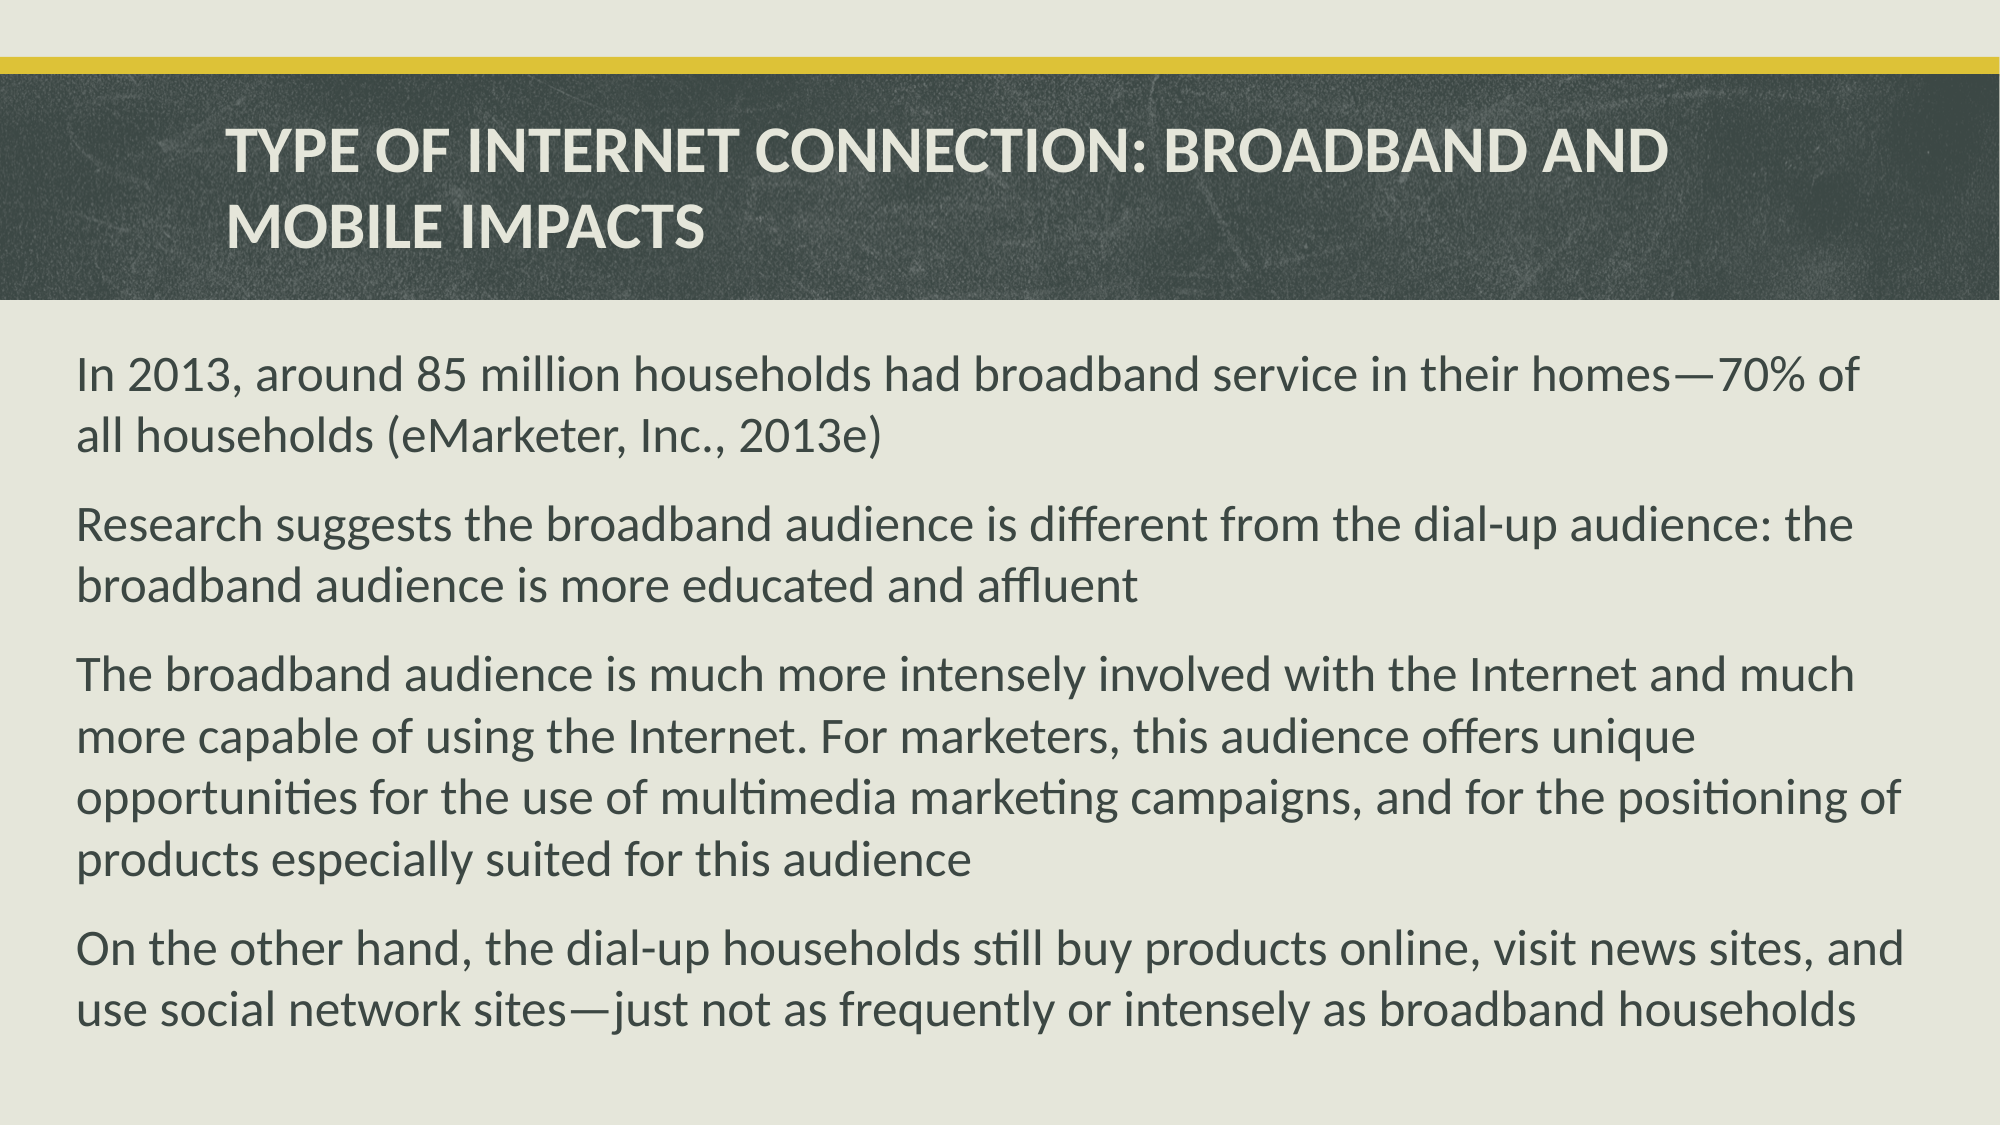

# TYPE OF INTERNET CONNECTION: BROADBAND AND MOBILE IMPACTS
In 2013, around 85 million households had broadband service in their homes—70% of all households (eMarketer, Inc., 2013e)
Research suggests the broadband audience is different from the dial-up audience: the broadband audience is more educated and affluent
The broadband audience is much more intensely involved with the Internet and much more capable of using the Internet. For marketers, this audience offers unique opportunities for the use of multimedia marketing campaigns, and for the positioning of products especially suited for this audience
On the other hand, the dial-up households still buy products online, visit news sites, and use social network sites—just not as frequently or intensely as broadband households